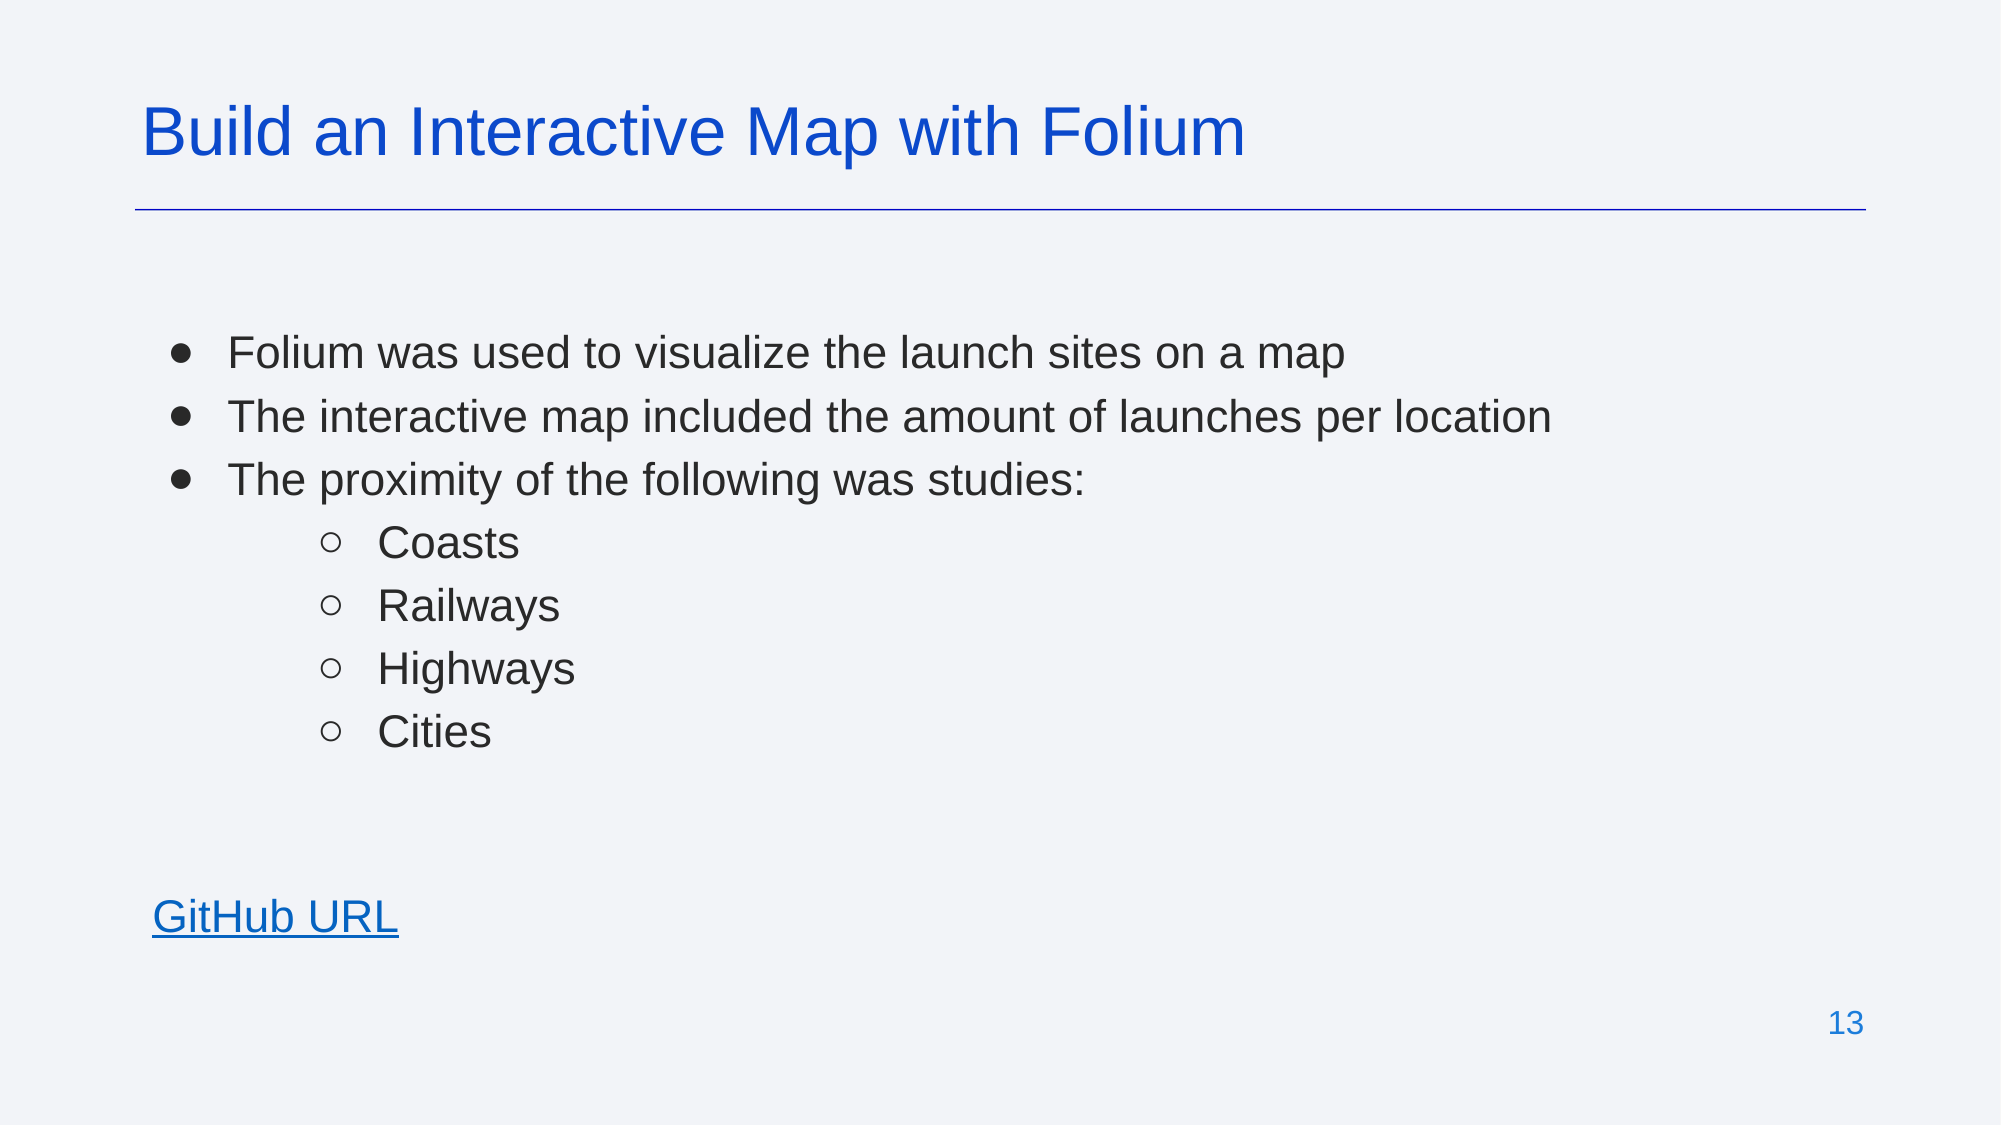

Build an Interactive Map with Folium
Folium was used to visualize the launch sites on a map
The interactive map included the amount of launches per location
The proximity of the following was studies:
Coasts
Railways
Highways
Cities

GitHub URL
13